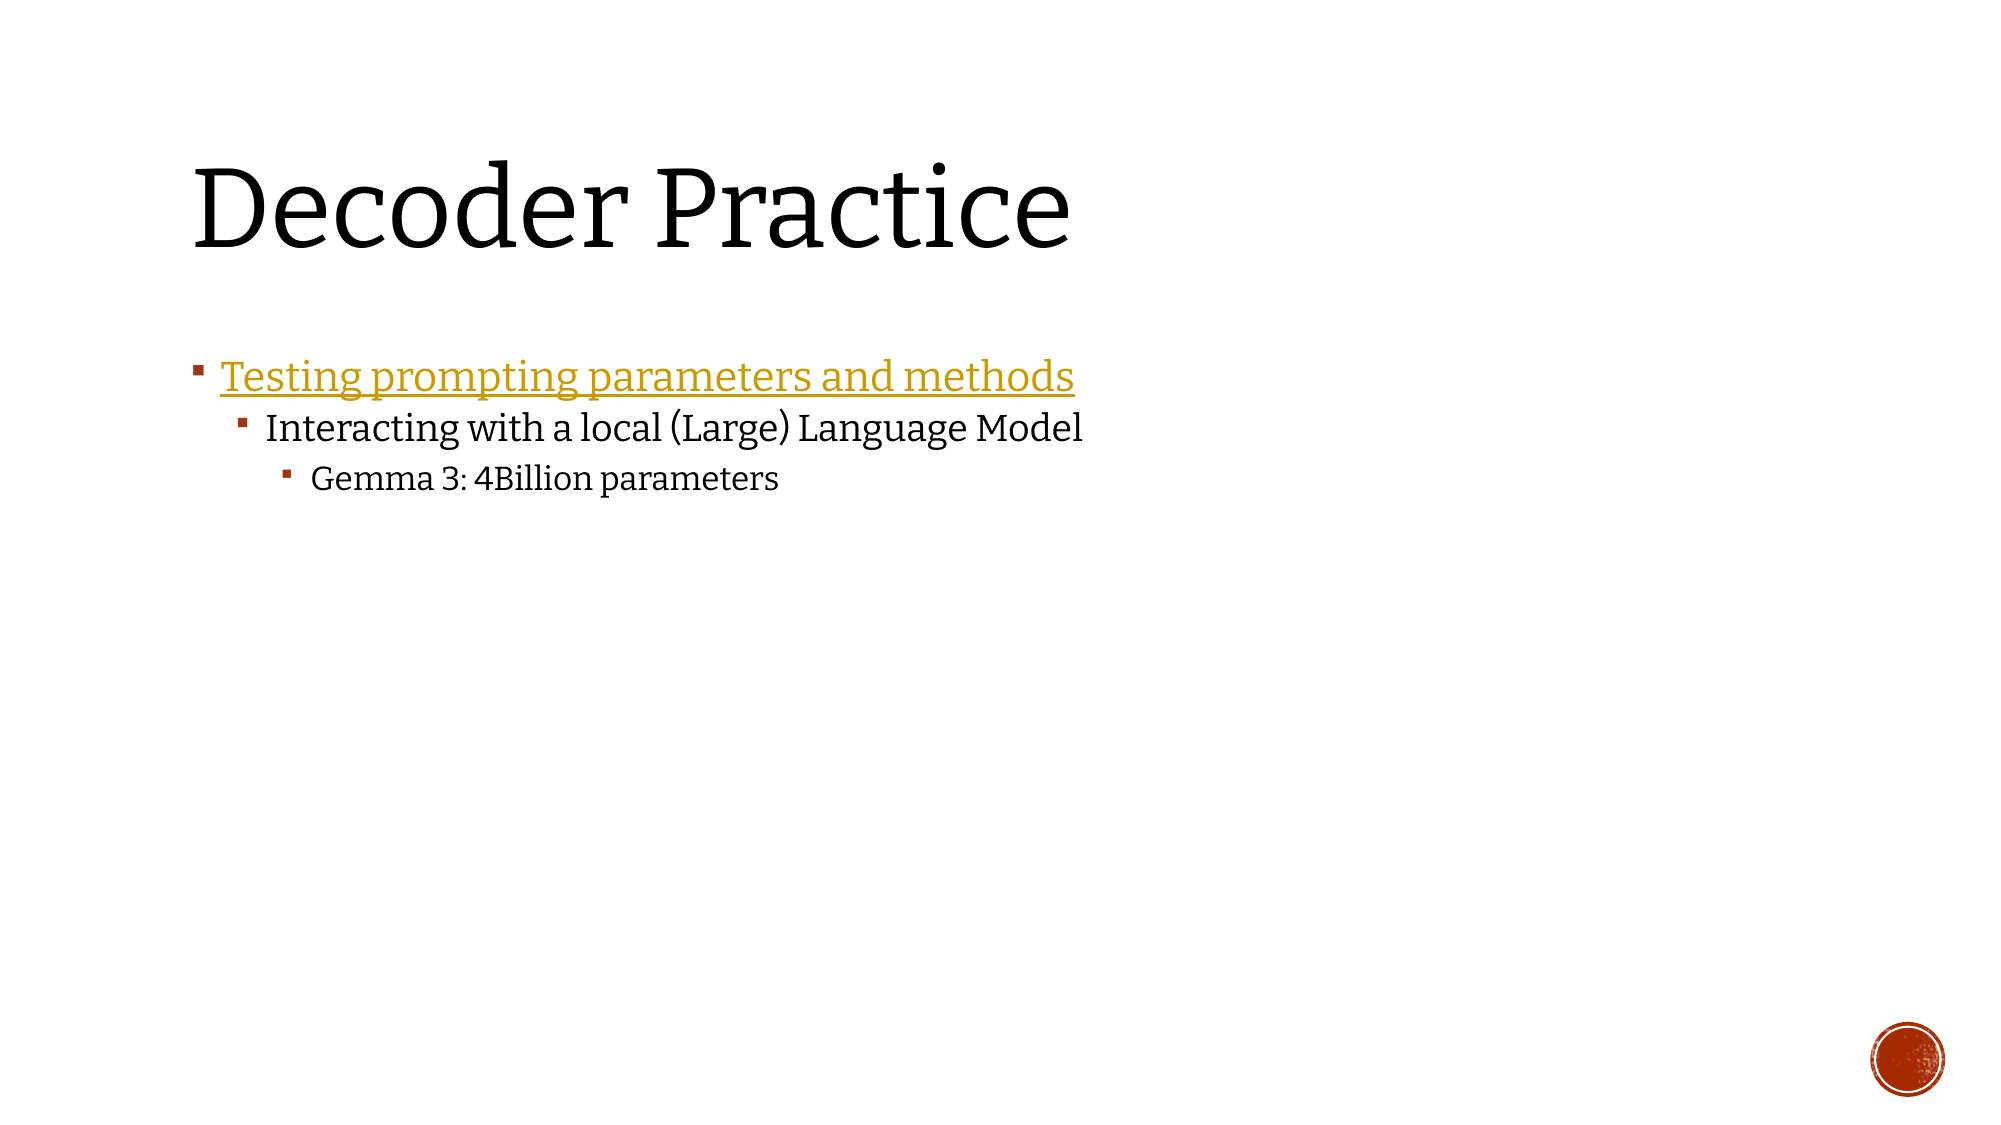

# Decoder Practice
Testing prompting parameters and methods
Interacting with a local (Large) Language Model
Gemma 3: 4Billion parameters